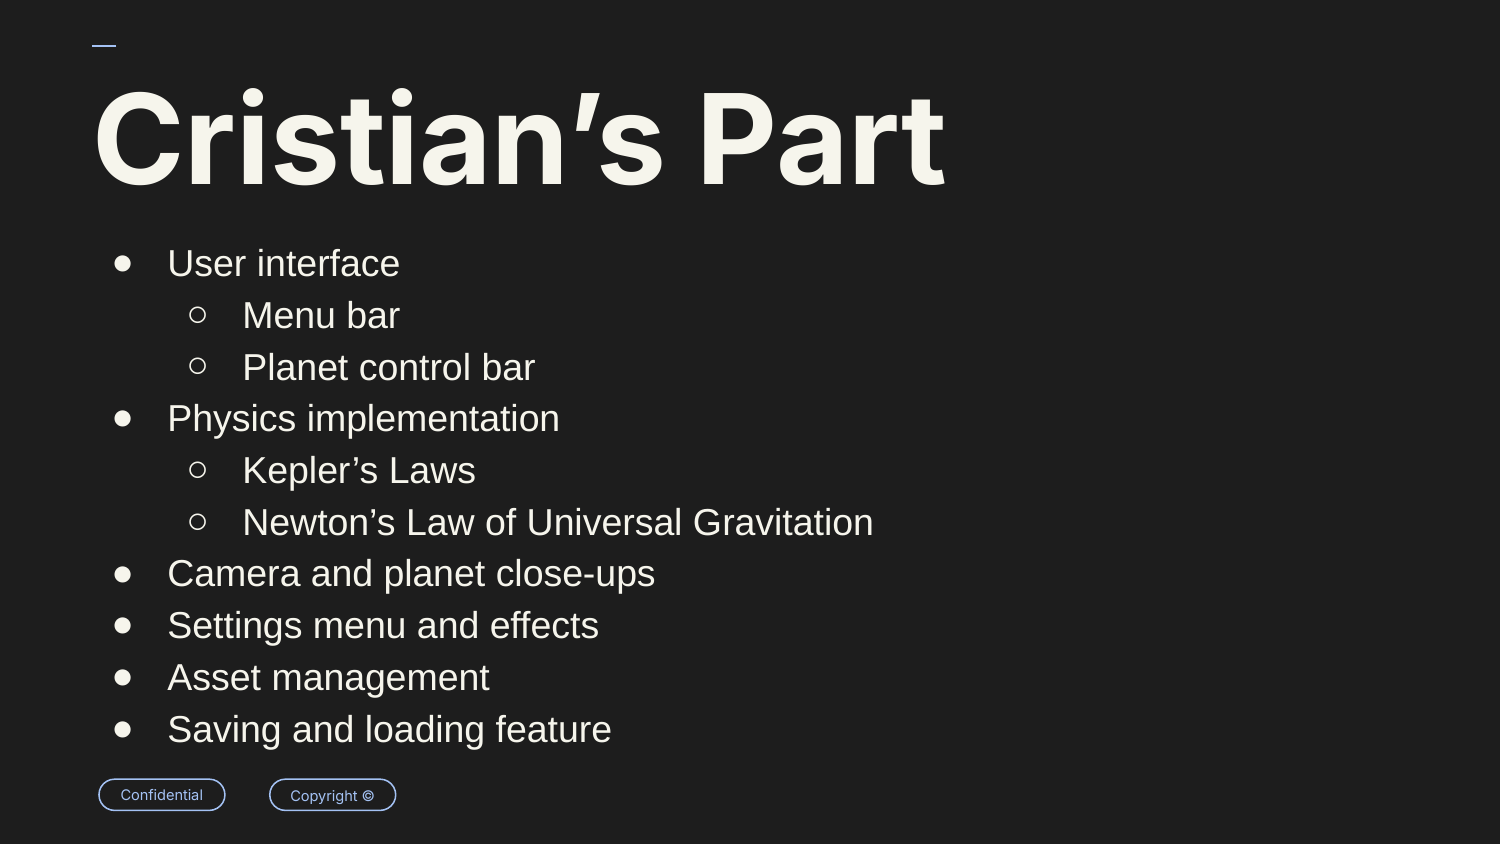

# Cristian’s Part
User interface
Menu bar
Planet control bar
Physics implementation
Kepler’s Laws
Newton’s Law of Universal Gravitation
Camera and planet close-ups
Settings menu and effects
Asset management
Saving and loading feature